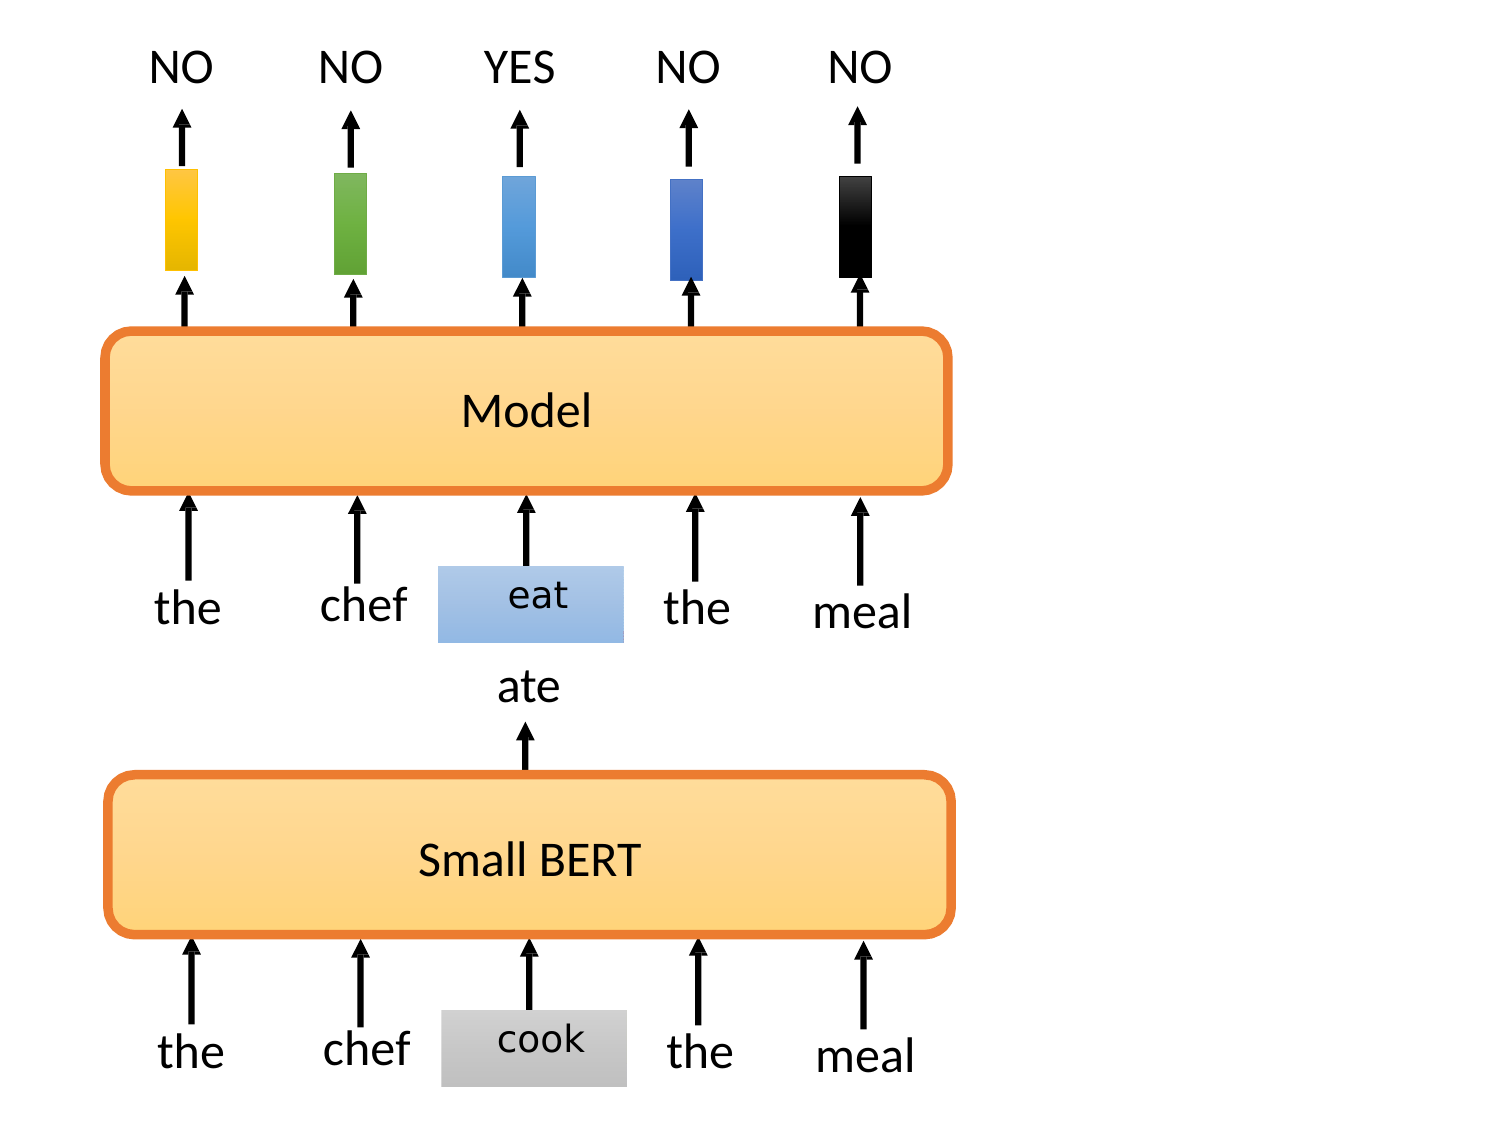

YES
NO
NO
NO
NO

Model

eat
chef
the
the
meal
ate

Small BERT

cook
chef
the
the
meal